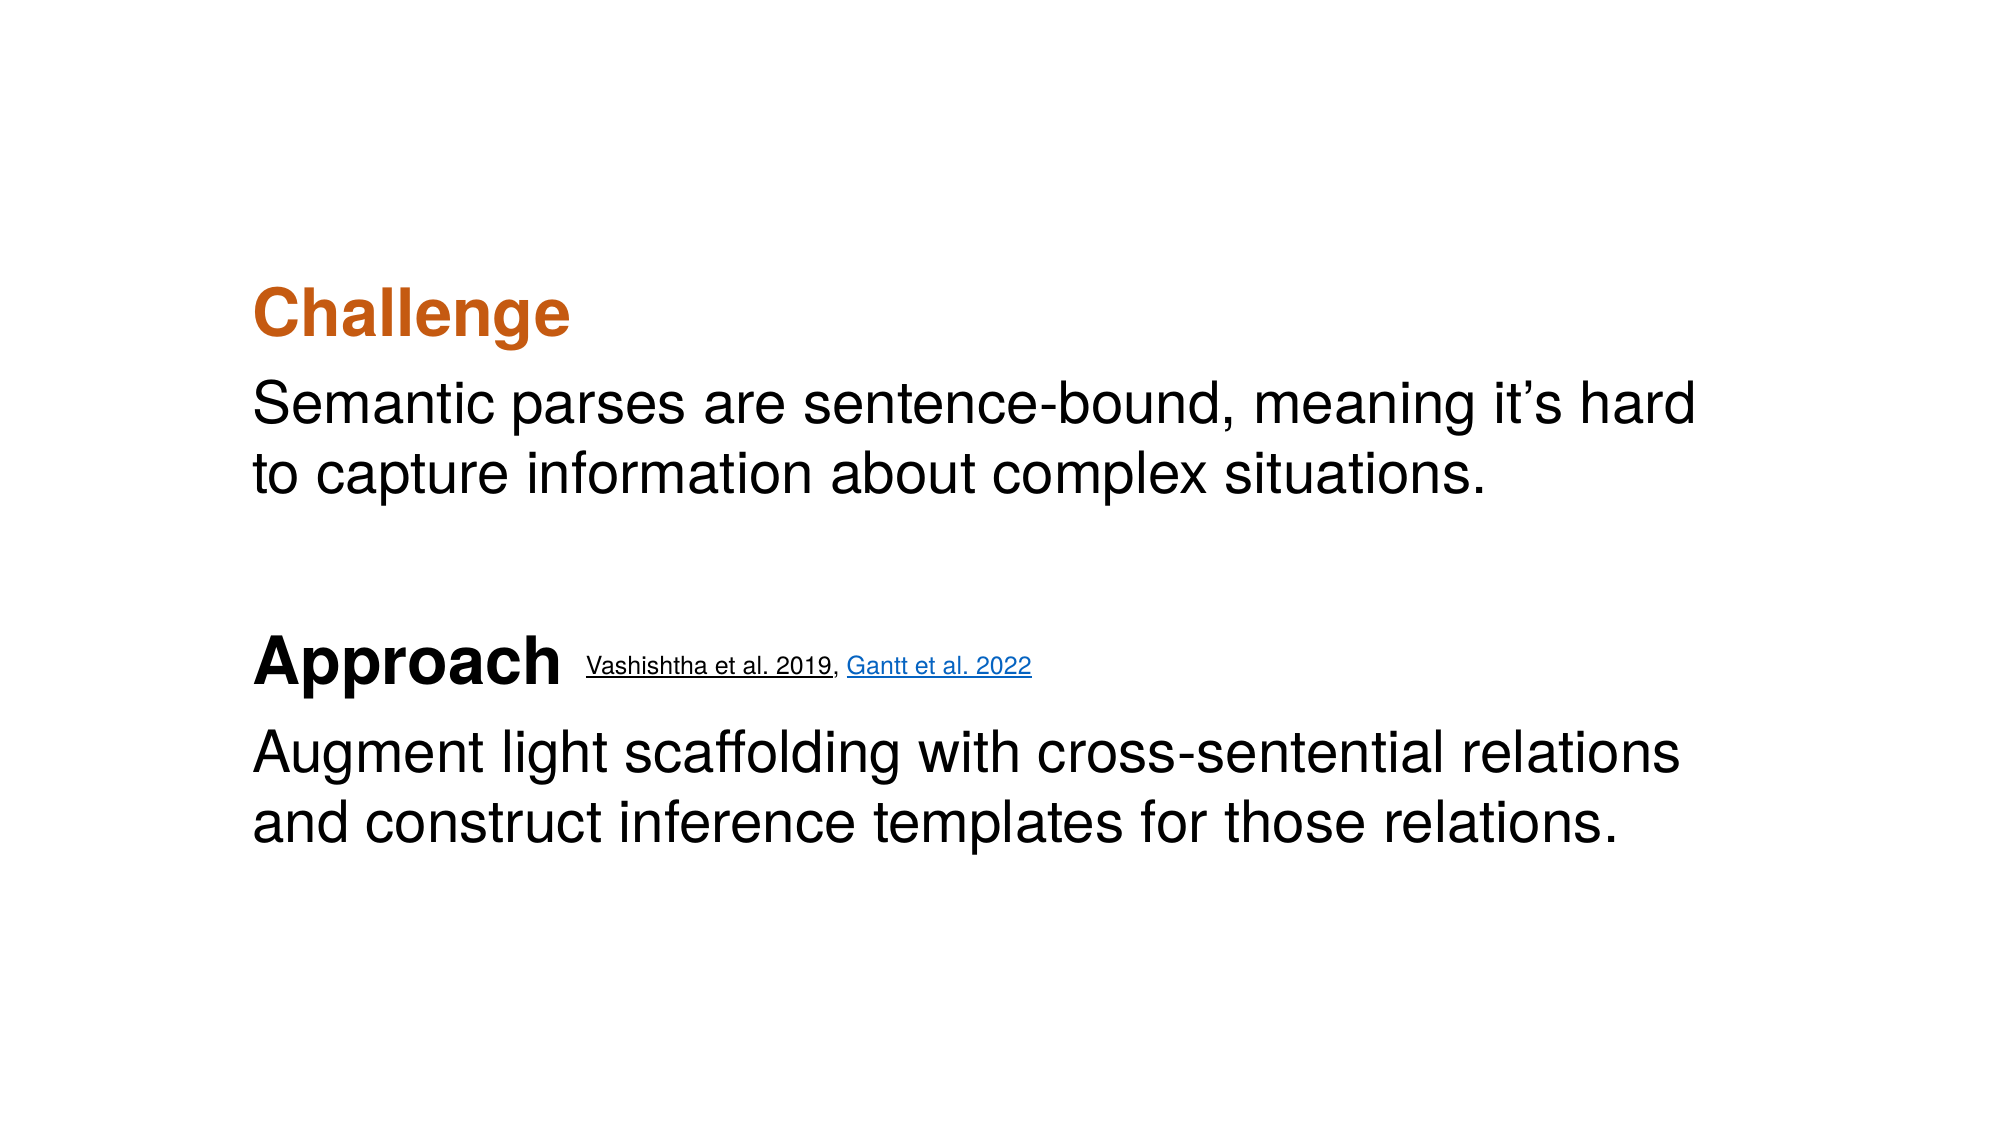

Challenge
Semantic parses are sentence-bound, meaning it’s hard to capture information about complex situations.
Approach
Augment light scaffolding with cross-sentential relations and construct inference templates for those relations.
Vashishtha et al. 2019, Gantt et al. 2022